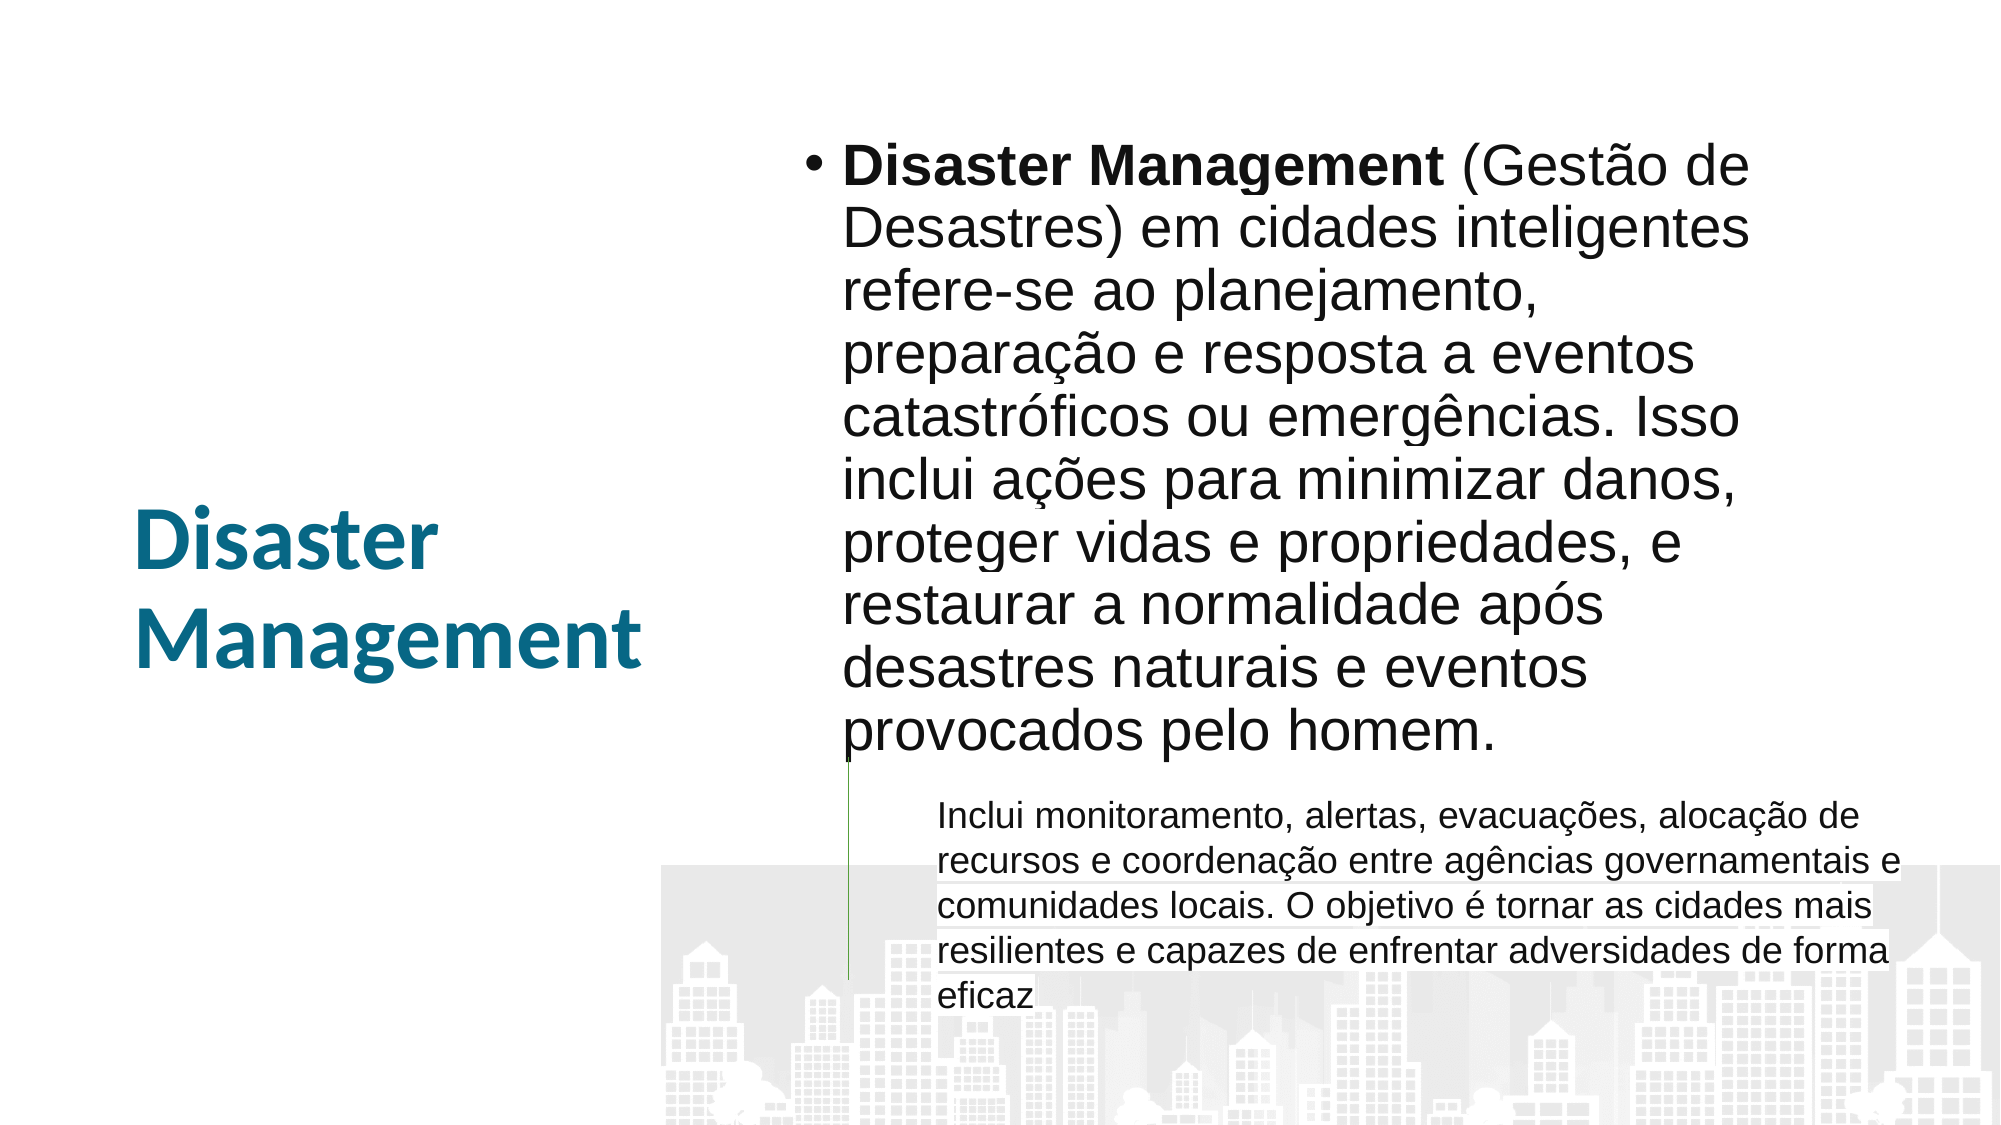

Disaster Management (Gestão de Desastres) em cidades inteligentes refere-se ao planejamento, preparação e resposta a eventos catastróficos ou emergências. Isso inclui ações para minimizar danos, proteger vidas e propriedades, e restaurar a normalidade após desastres naturais e eventos provocados pelo homem.
# Disaster Management
Inclui monitoramento, alertas, evacuações, alocação de recursos e coordenação entre agências governamentais e comunidades locais. O objetivo é tornar as cidades mais resilientes e capazes de enfrentar adversidades de forma eficaz